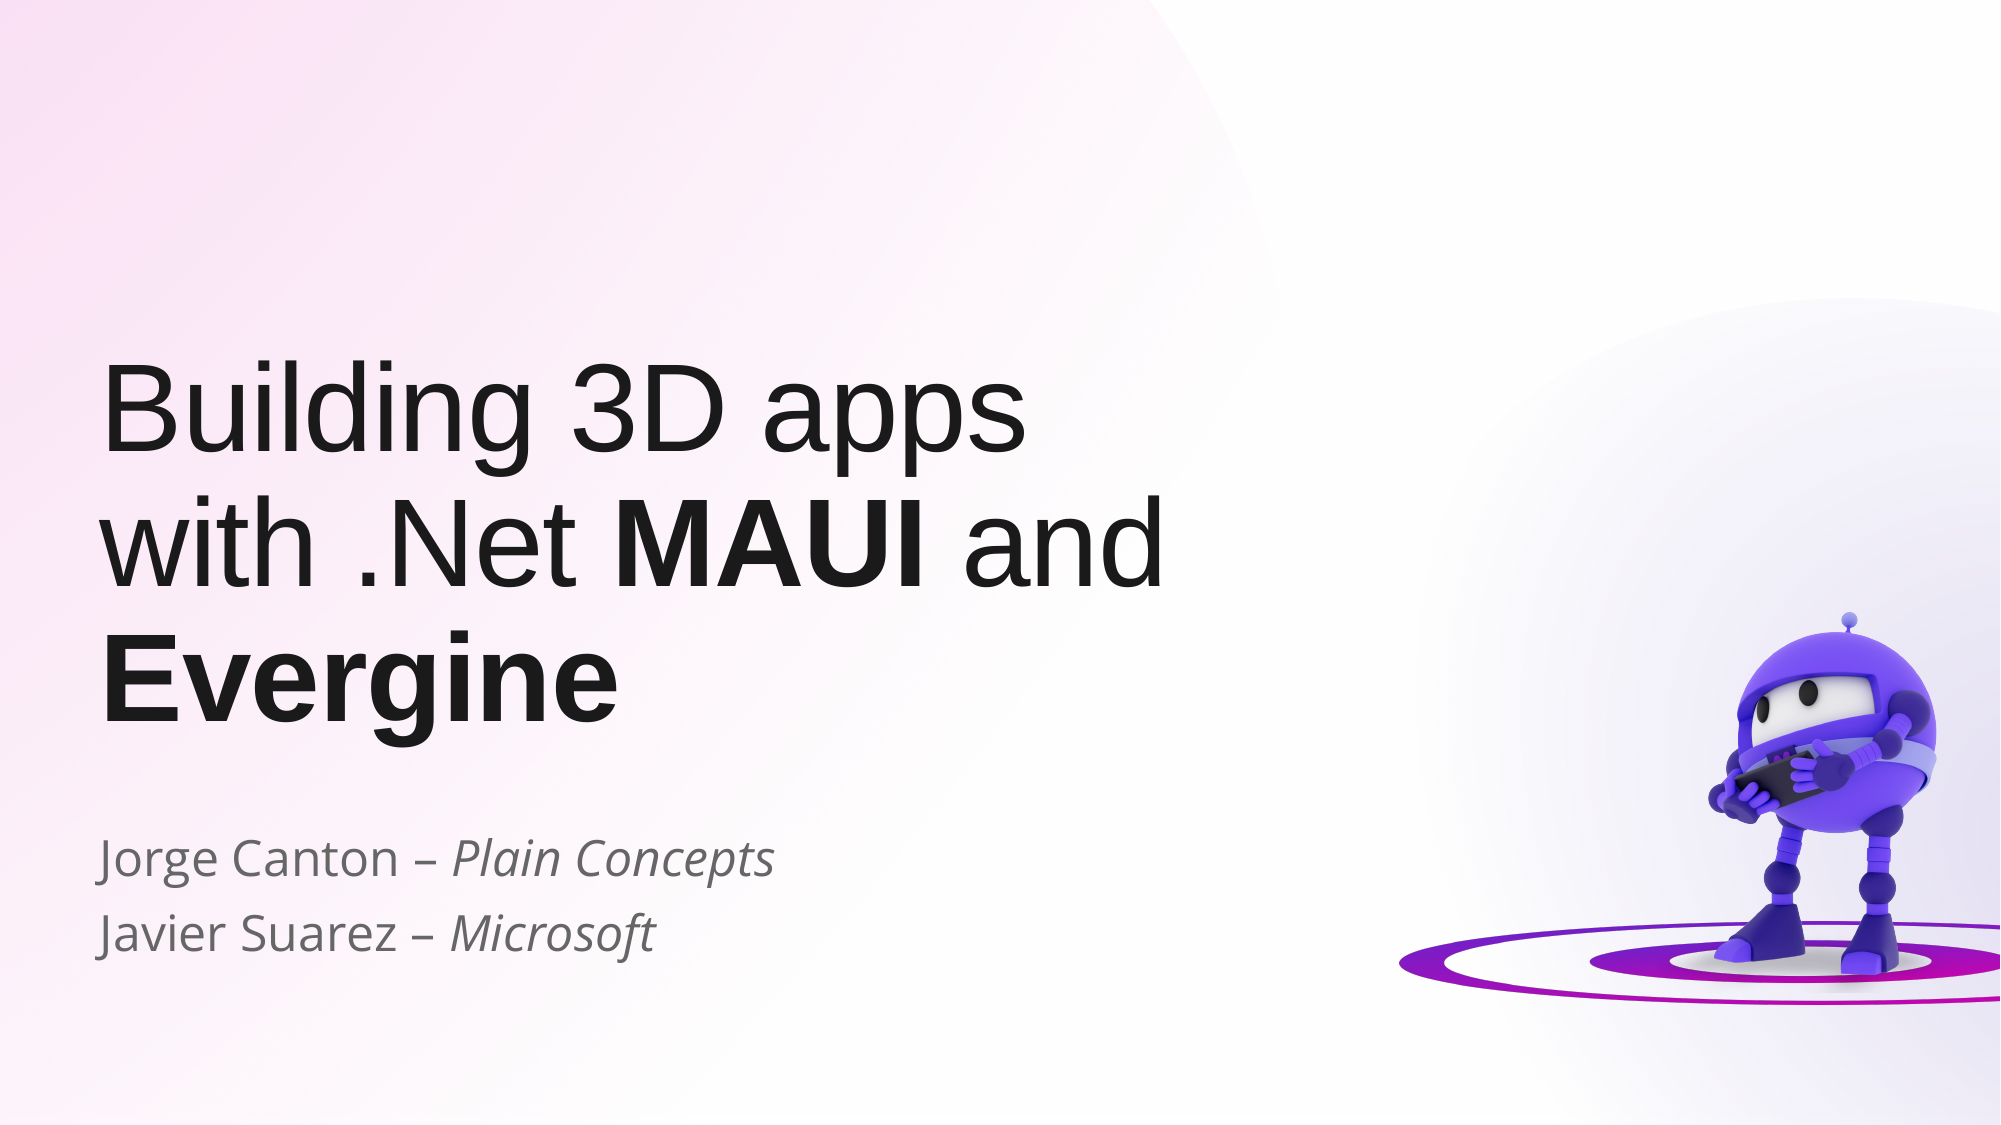

# Building 3D apps with .Net MAUI and Evergine

Jorge Canton – Plain Concepts
Javier Suarez – Microsoft